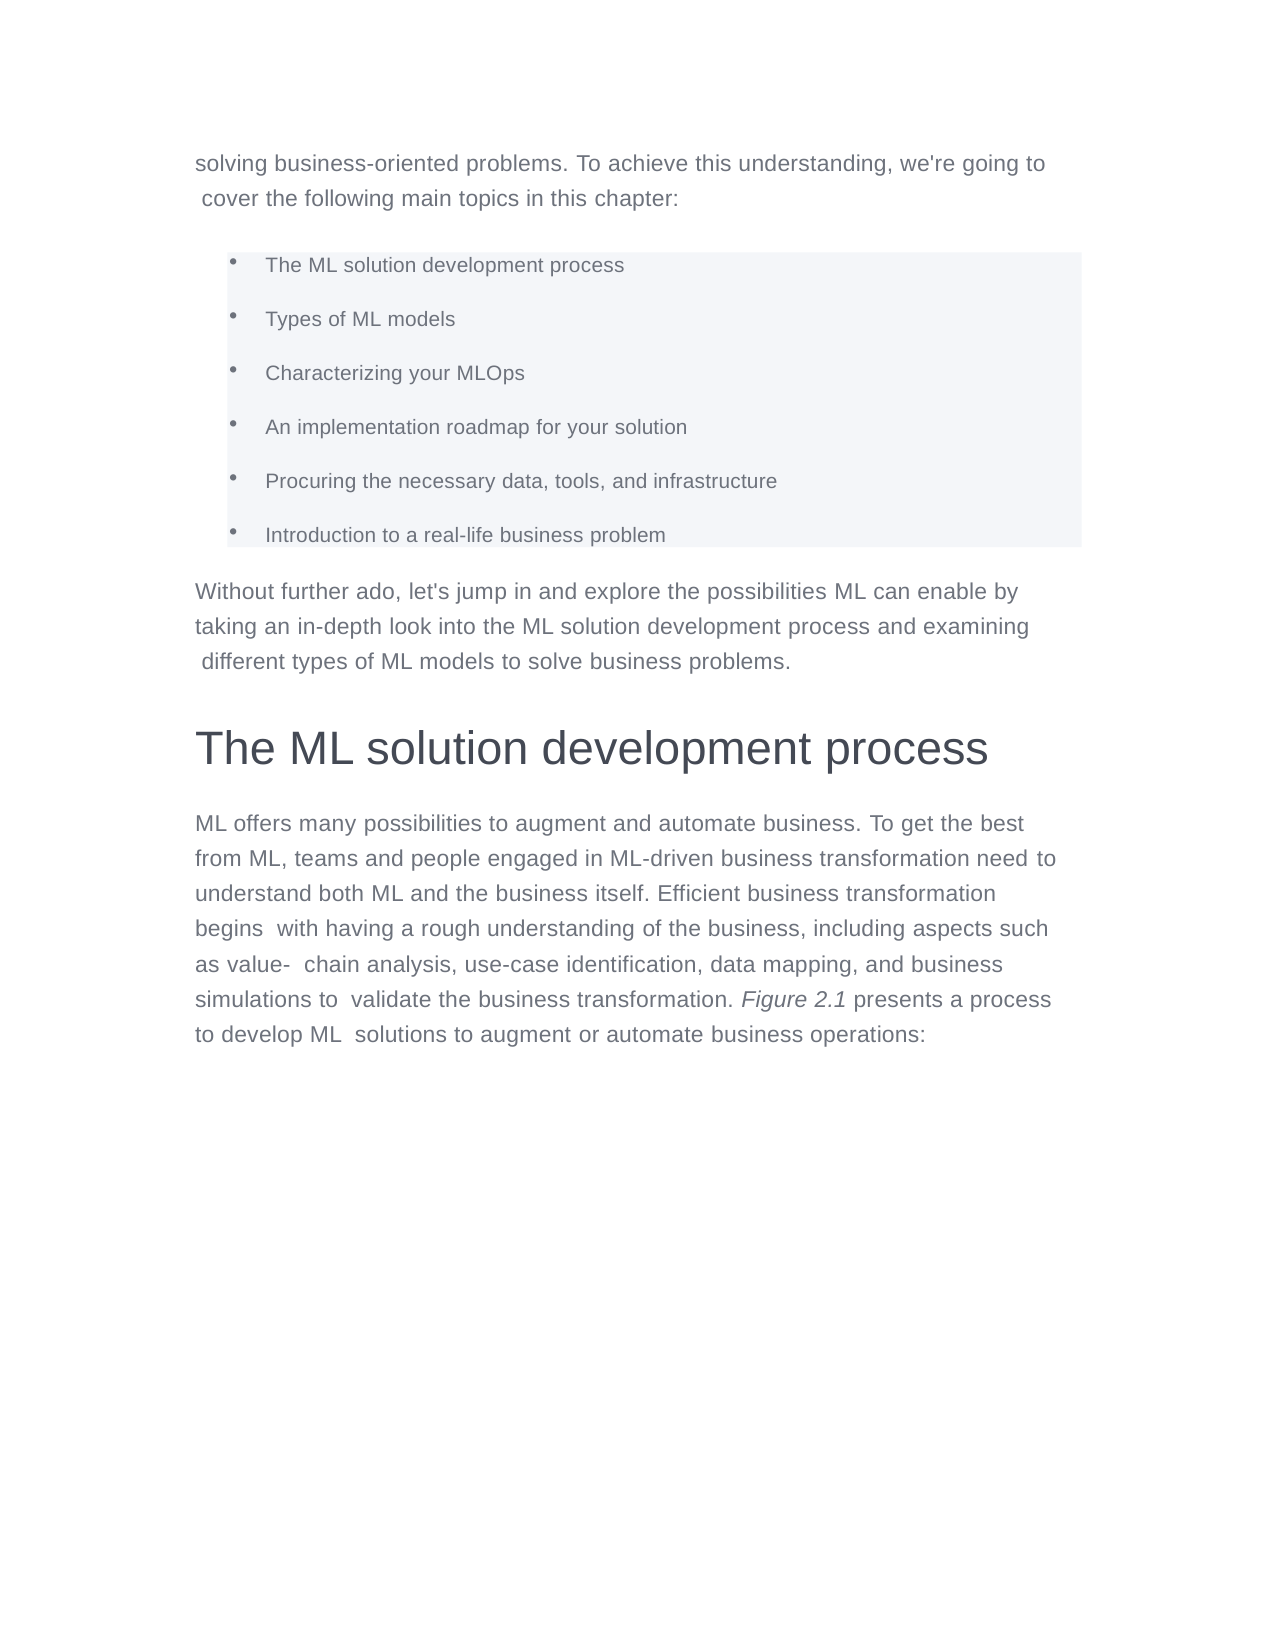

solving business-oriented problems. To achieve this understanding, we're going to  cover the following main topics in this chapter:
The ML solution development process

Types of ML models

Characterizing your MLOps

An implementation roadmap for your solution

Procuring the necessary data, tools, and infrastructure

Introduction to a real-life business problem
Without further ado, let's jump in and explore the possibilities ML can enable by  taking an in-depth look into the ML solution development process and examining  different types of ML models to solve business problems.

The ML solution development process
ML offers many possibilities to augment and automate business. To get the best  from ML, teams and people engaged in ML-driven business transformation need to  understand both ML and the business itself. Efficient business transformation begins  with having a rough understanding of the business, including aspects such as value-  chain analysis, use-case identification, data mapping, and business simulations to  validate the business transformation. Figure 2.1 presents a process to develop ML  solutions to augment or automate business operations: